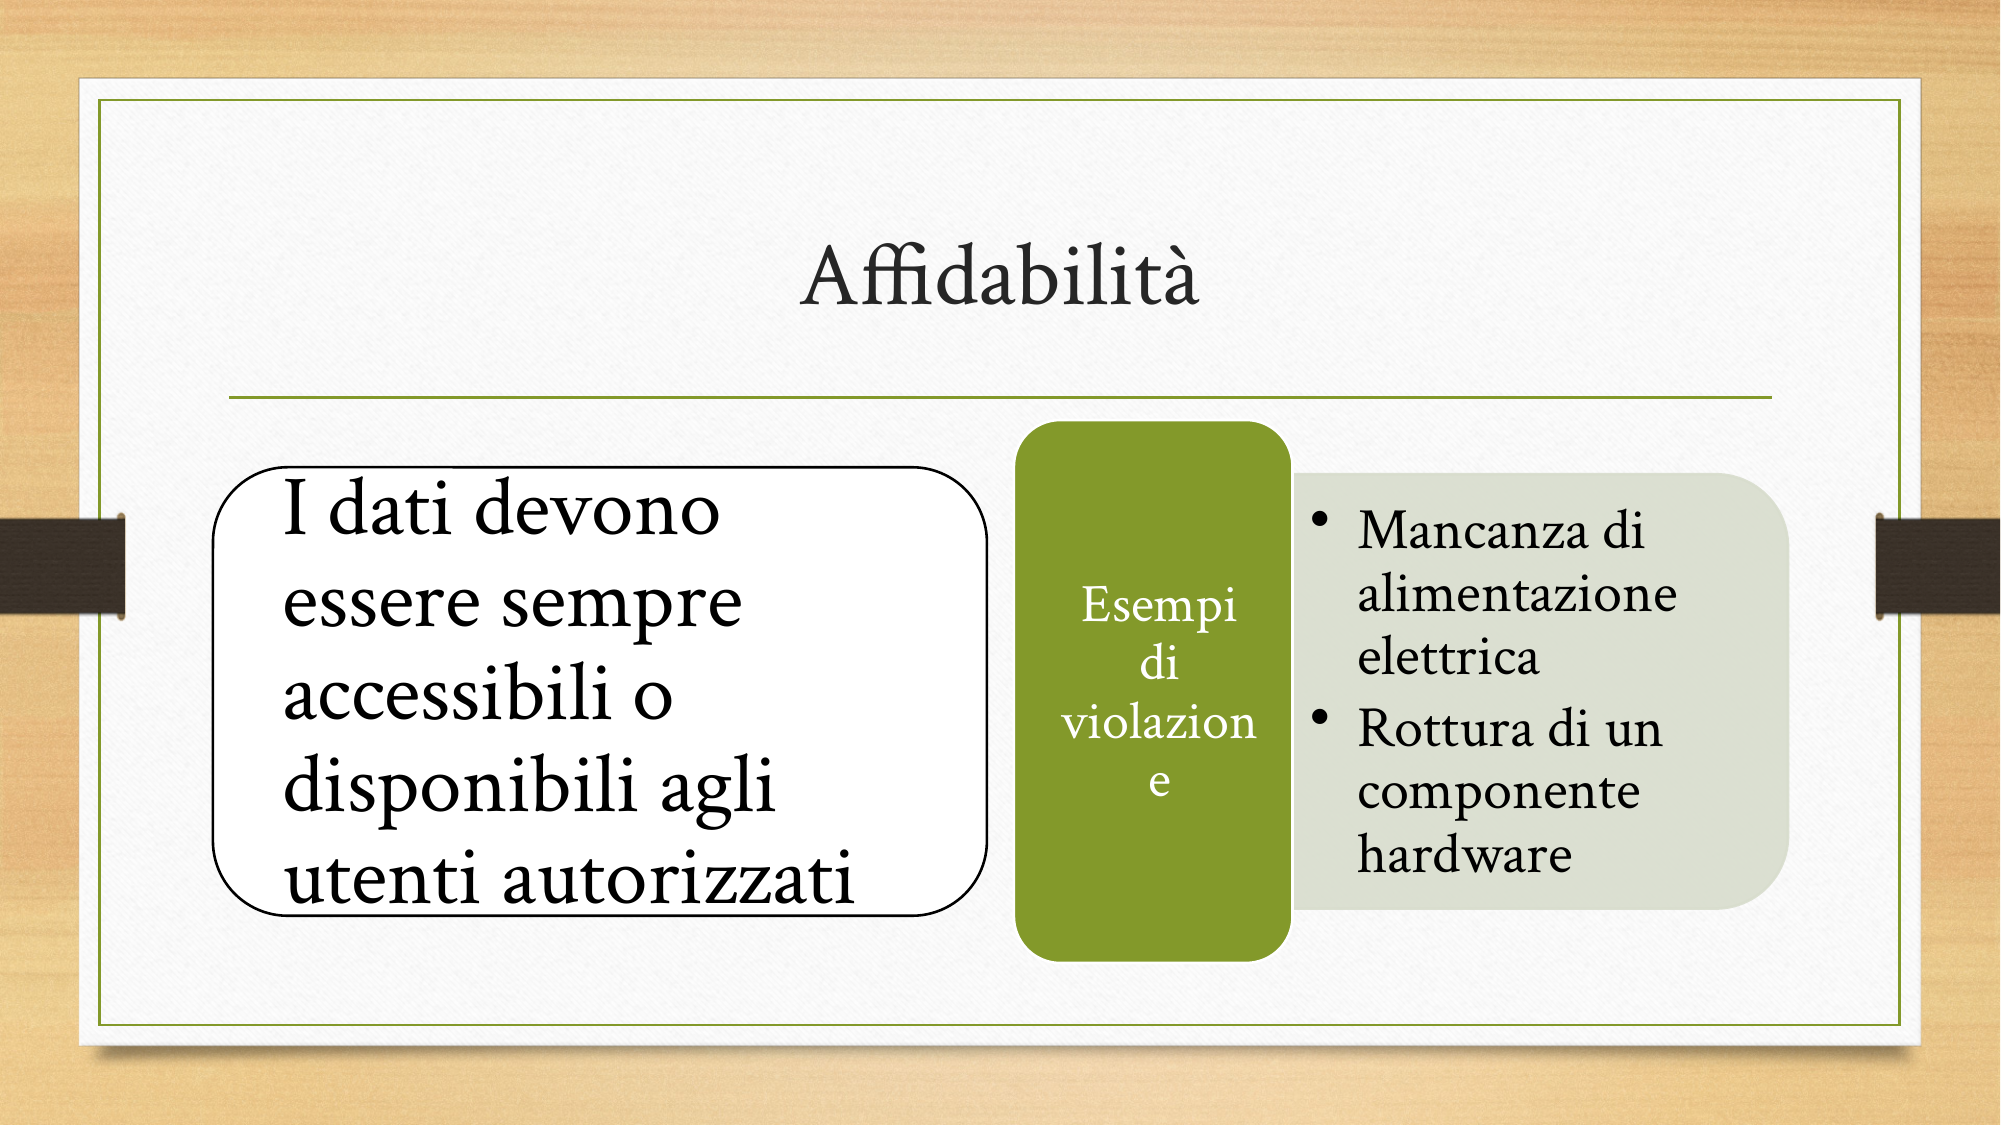

# Affidabilità
I dati devono essere sempre accessibili o disponibili agli utenti autorizzati
Mancanza di alimentazione elettrica
Rottura di un componente hardware
Esempi di violazione